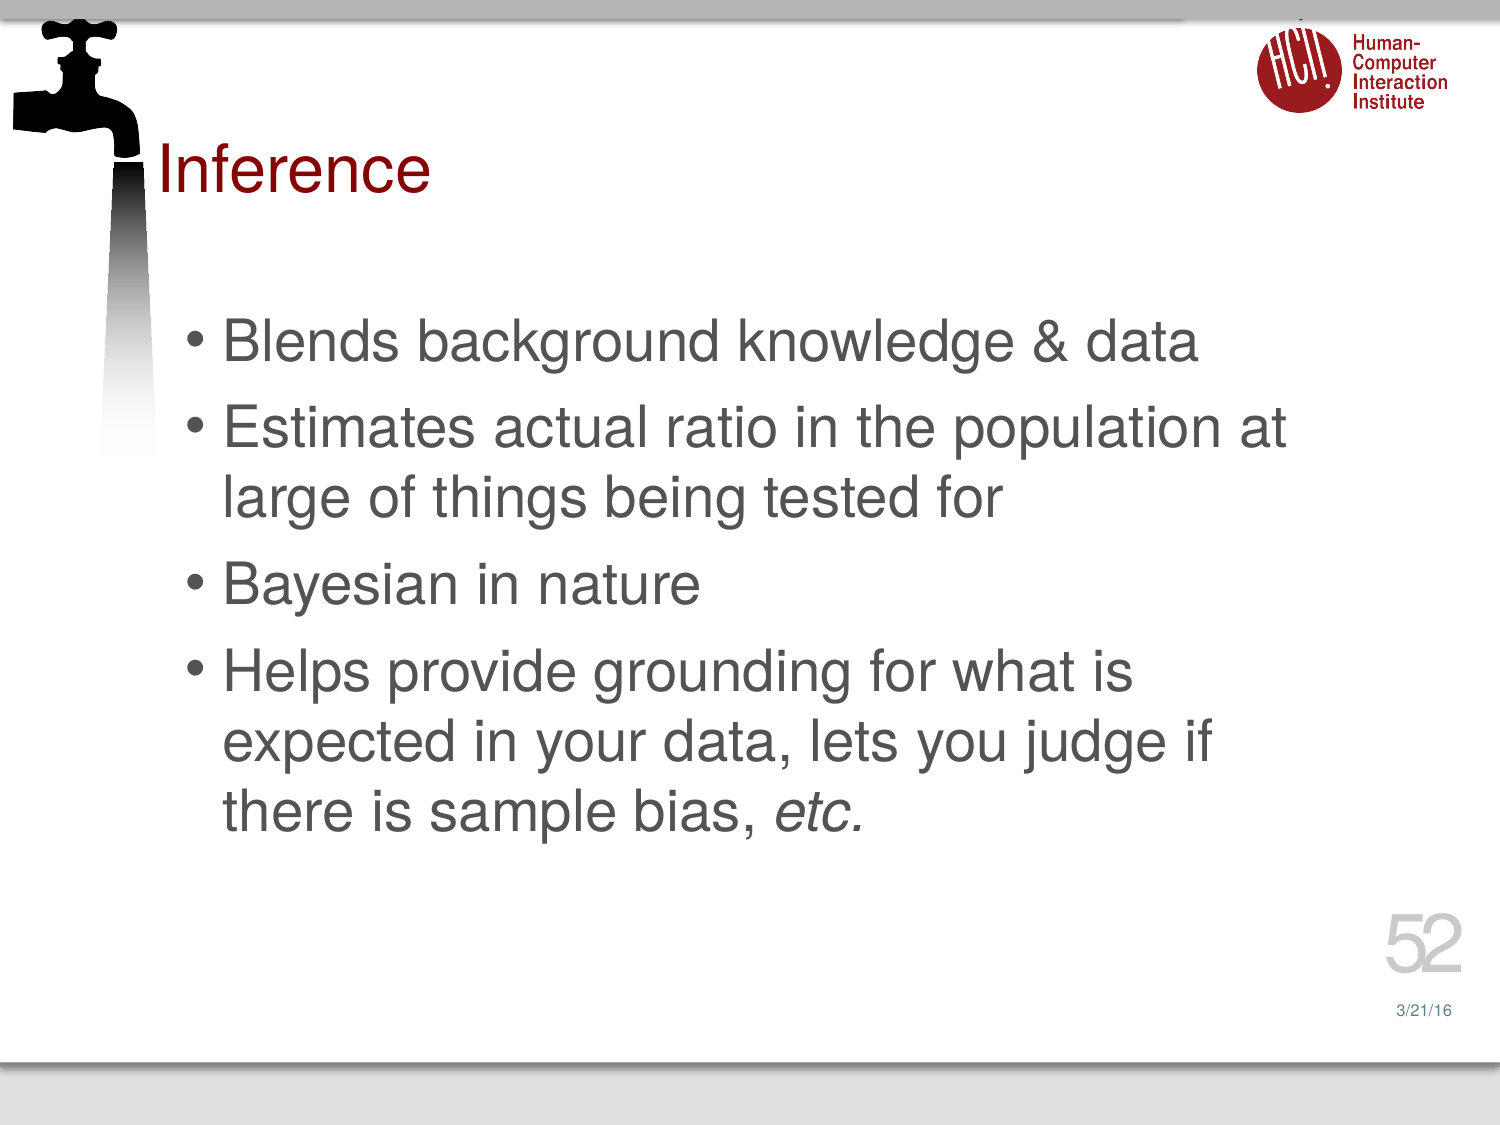

# Inference
Blends background knowledge & data
Estimates actual ratio in the population at large of things being tested for
Bayesian in nature
Helps provide grounding for what is expected in your data, lets you judge if there is sample bias, etc.

52
3/21/16